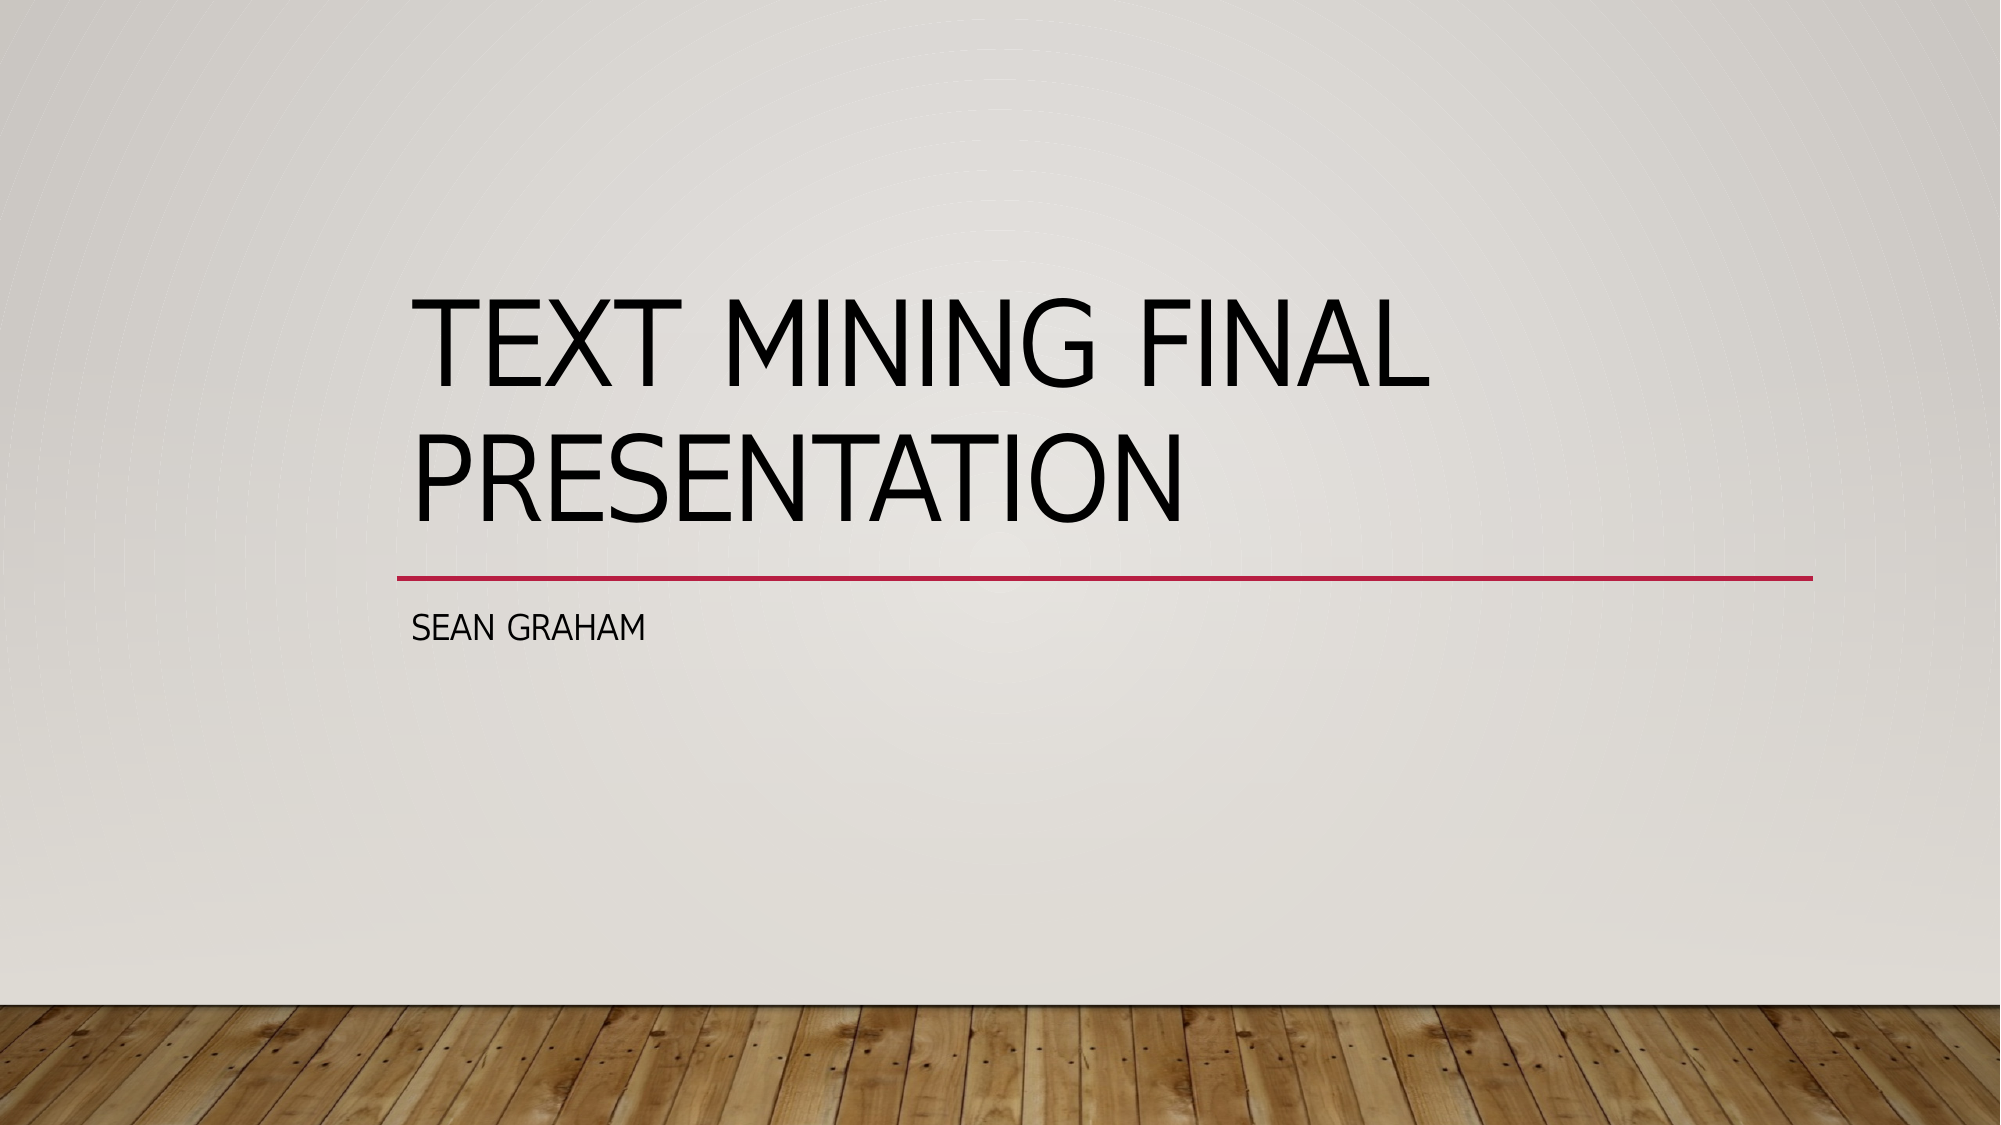

# Text Mining Final Presentation
Sean Graham